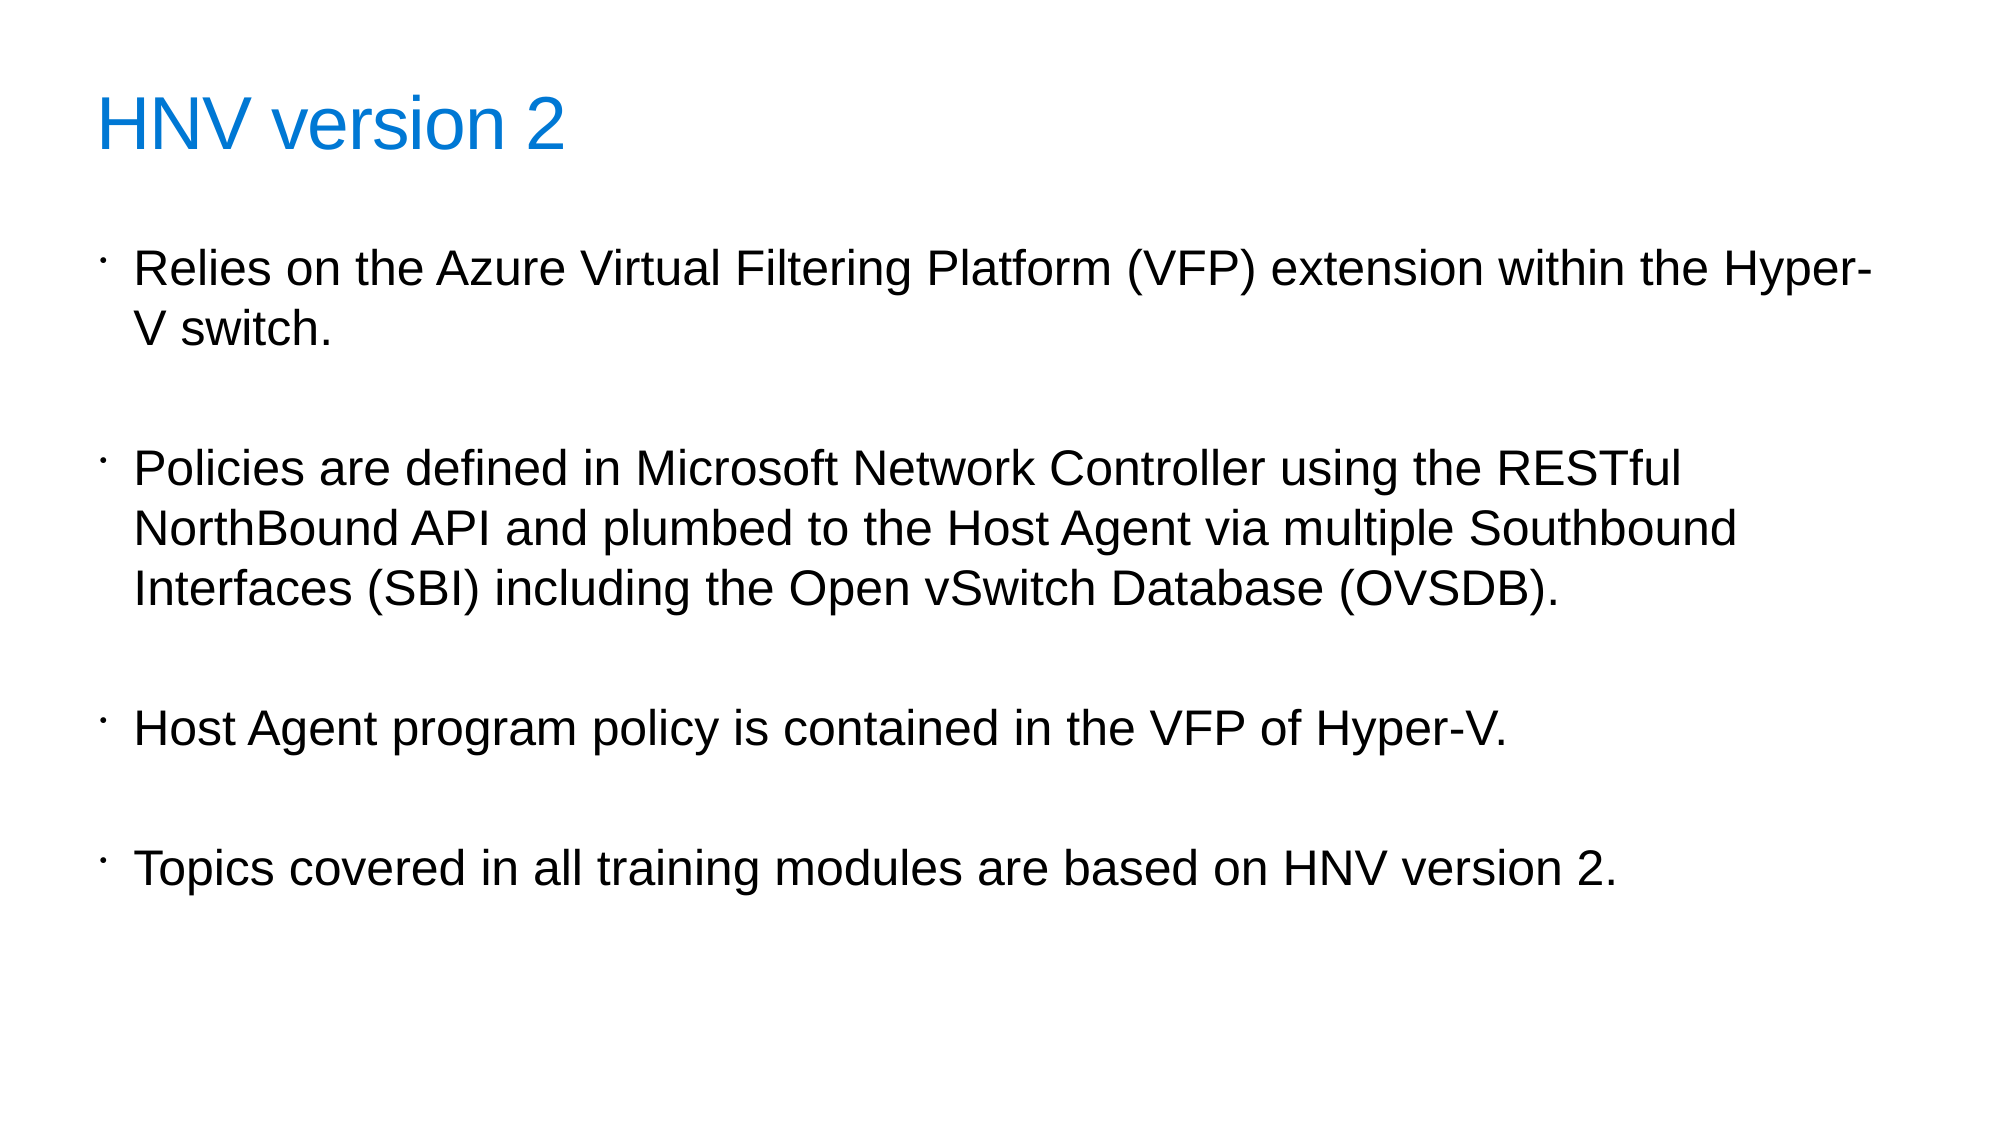

# HNV version 2
Relies on the Azure Virtual Filtering Platform (VFP) extension within the Hyper-V switch.

Policies are defined in Microsoft Network Controller using the RESTful NorthBound API and plumbed to the Host Agent via multiple Southbound Interfaces (SBI) including the Open vSwitch Database (OVSDB).

Host Agent program policy is contained in the VFP of Hyper-V.

Topics covered in all training modules are based on HNV version 2.